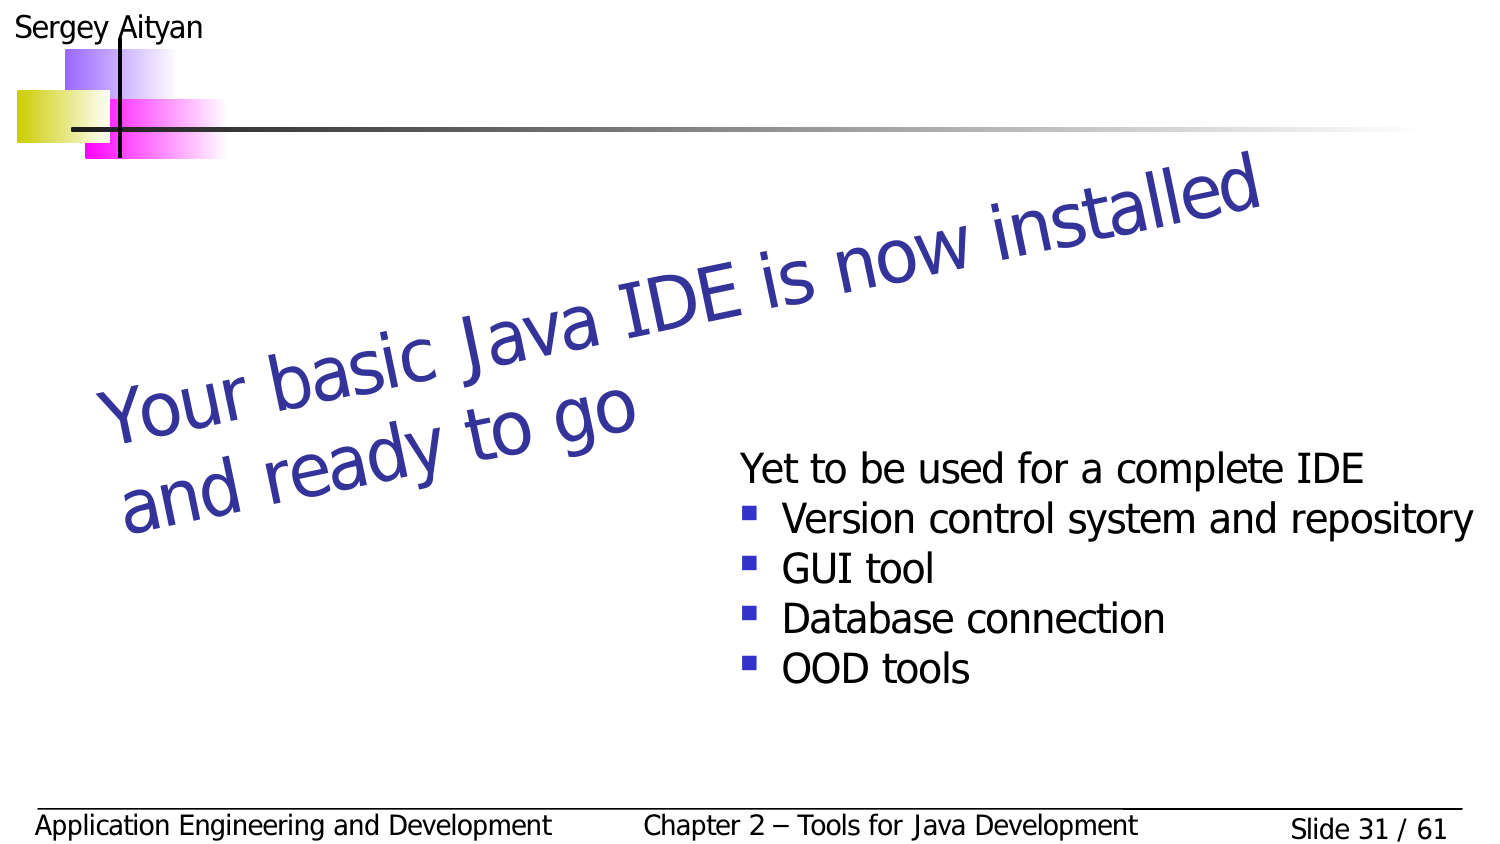

Your basic Java IDE is now installed and ready to go
Yet to be used for a complete IDE
Version control system and repository
GUI tool
Database connection
OOD tools